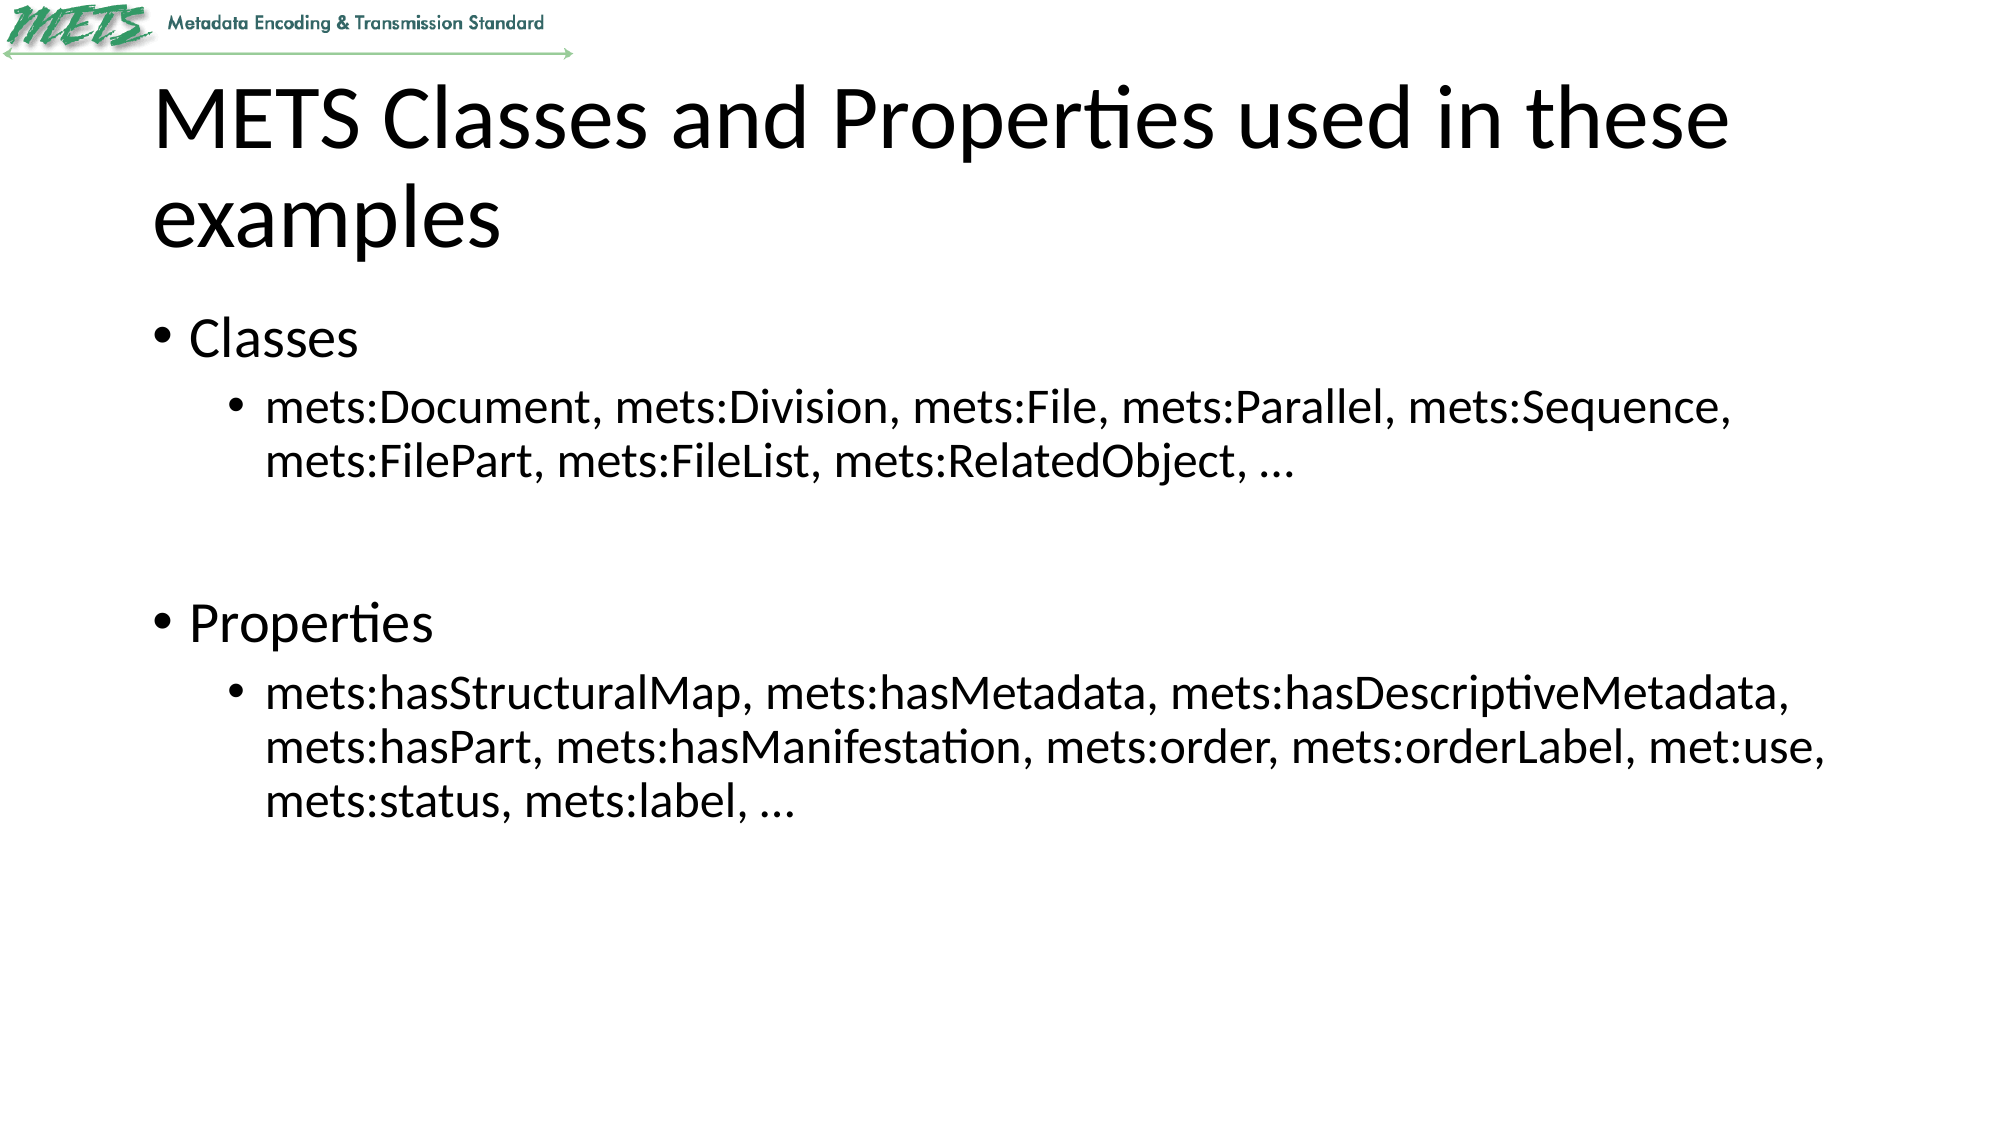

# METS Classes and Properties used in these examples
Classes
mets:Document, mets:Division, mets:File, mets:Parallel, mets:Sequence, mets:FilePart, mets:FileList, mets:RelatedObject, …

Properties
mets:hasStructuralMap, mets:hasMetadata, mets:hasDescriptiveMetadata, mets:hasPart, mets:hasManifestation, mets:order, mets:orderLabel, met:use, mets:status, mets:label, …